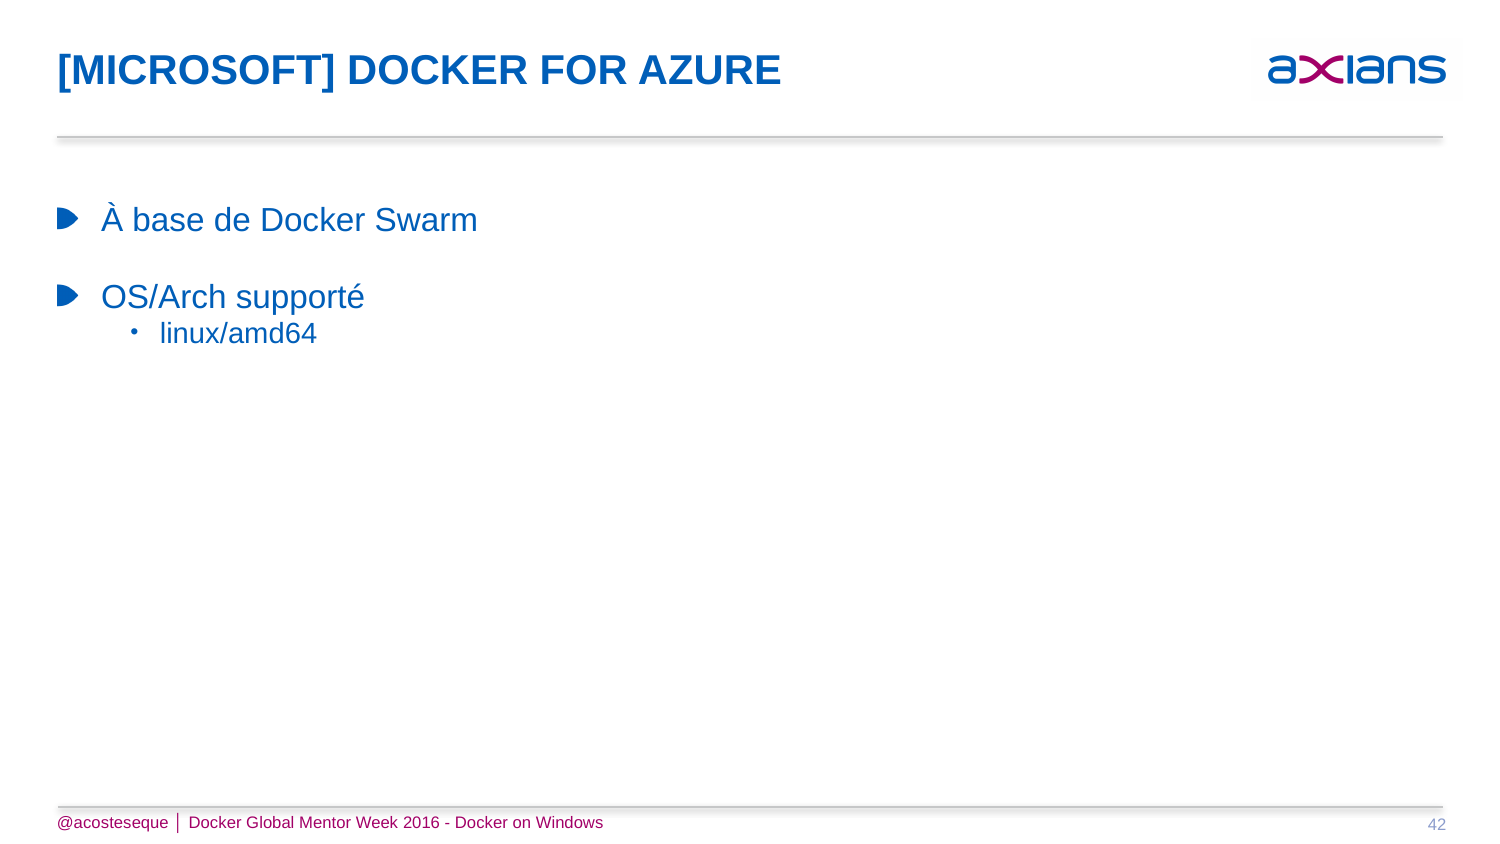

# [Microsoft] Docker for Azure
À base de Docker Swarm

OS/Arch supporté
linux/amd64
@acosteseque │ Docker Global Mentor Week 2016 - Docker on Windows